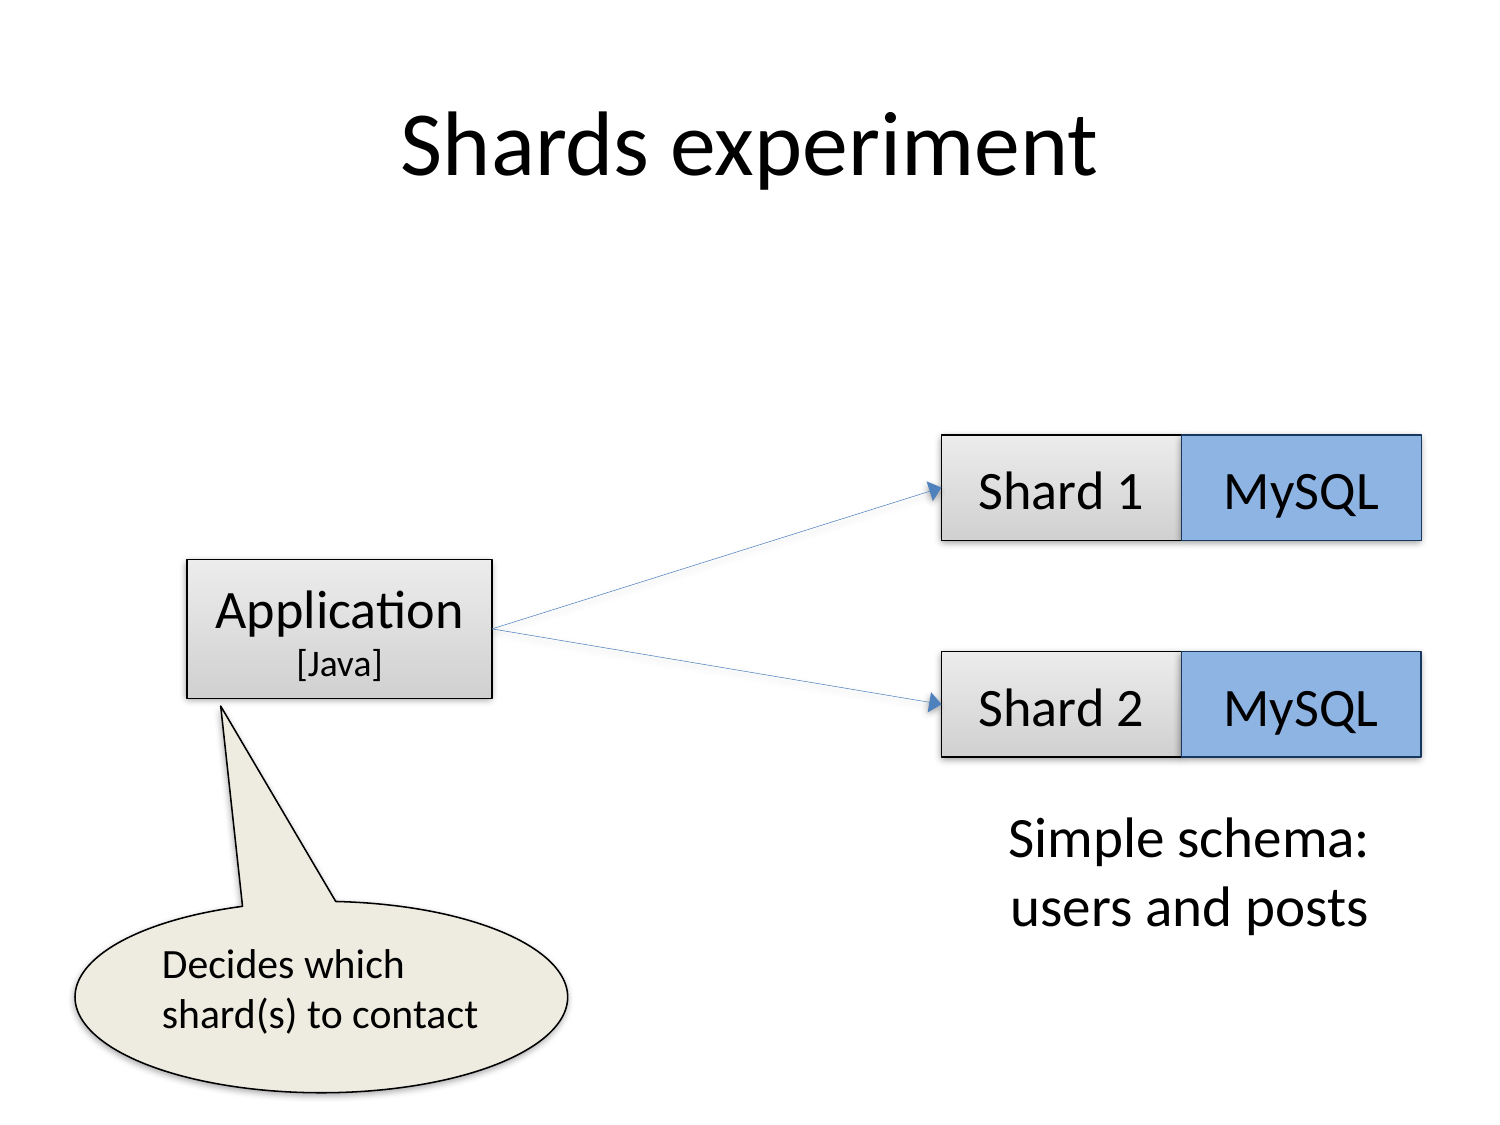

# Shards experiment
Shard 1
MySQL
Application
[Java]
Shard 2
MySQL
Simple schema:
users and posts
Decides which shard(s) to contact